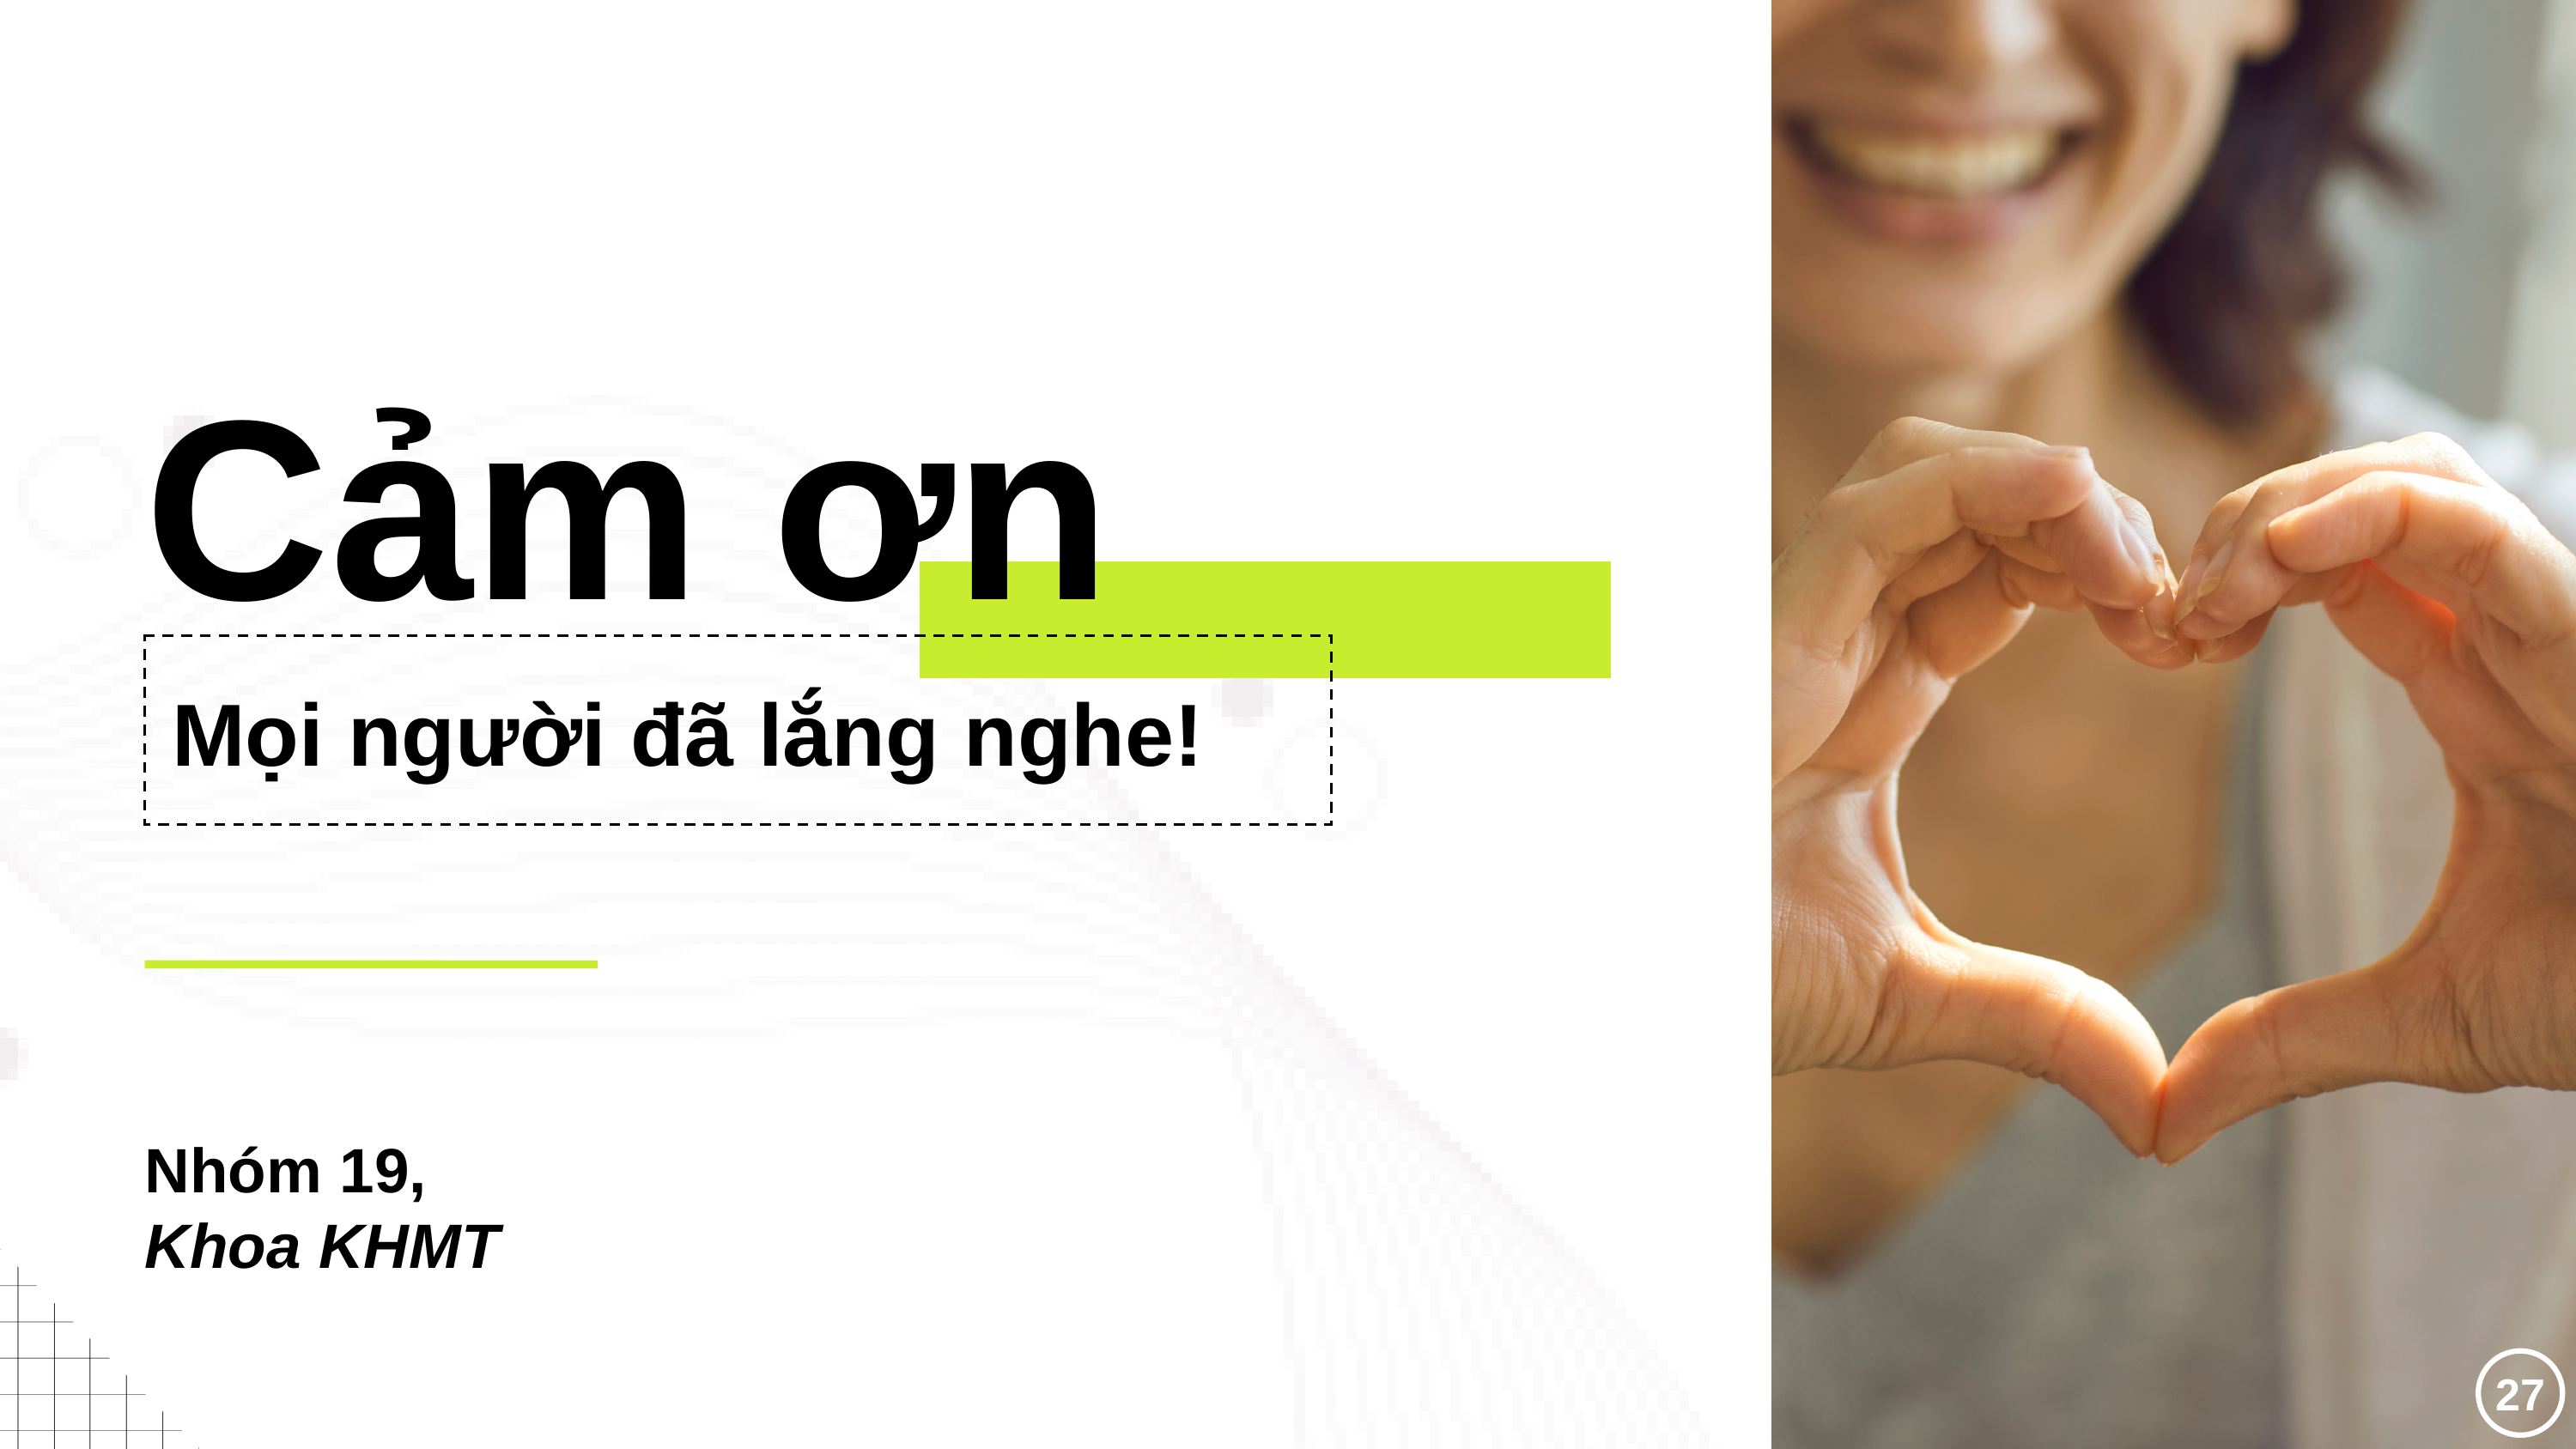

Cảm ơn

Mọi người đã lắng nghe!

Nhóm 19,
Khoa KHMT

27